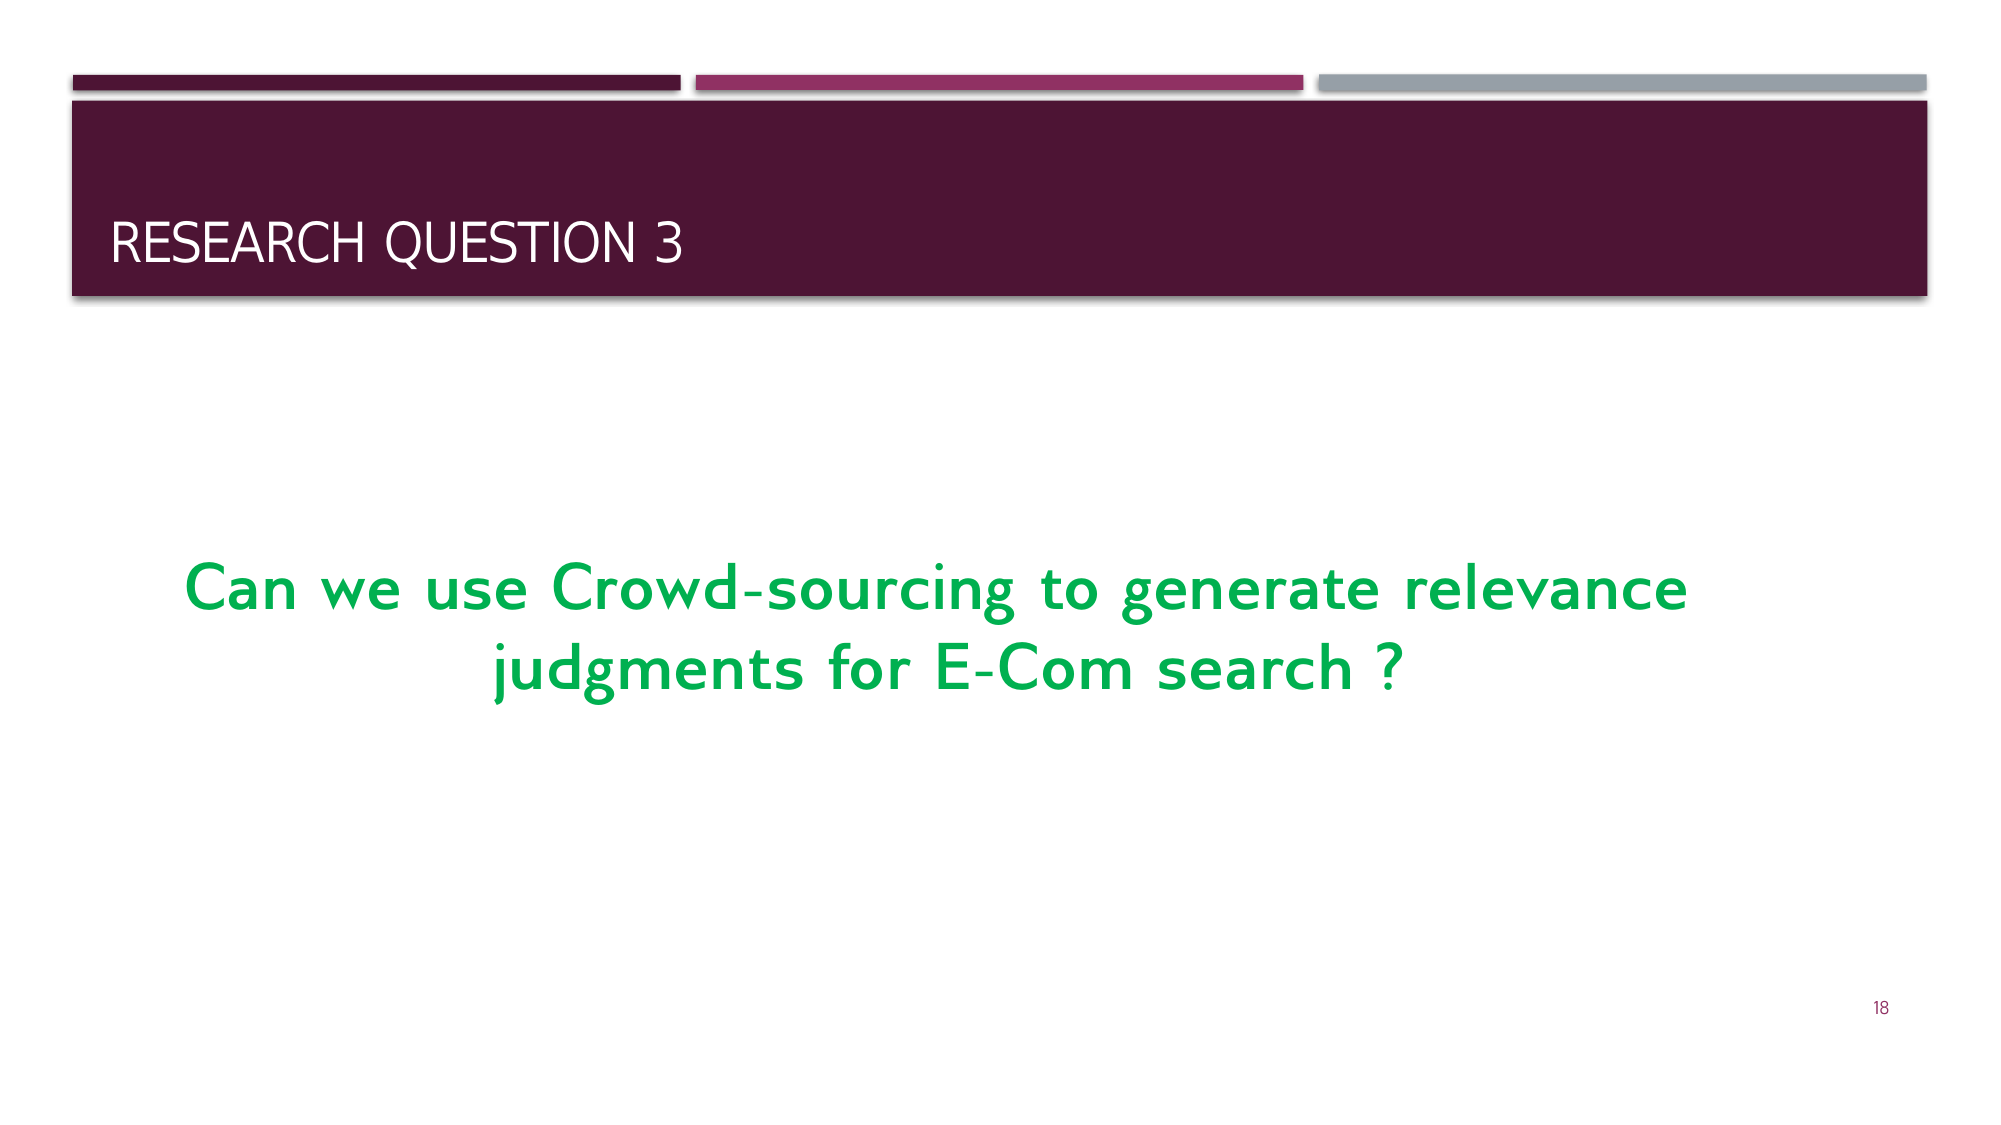

# Research question 3

Can we use Crowd-sourcing to generate relevance
judgments for E-Com search ?
18